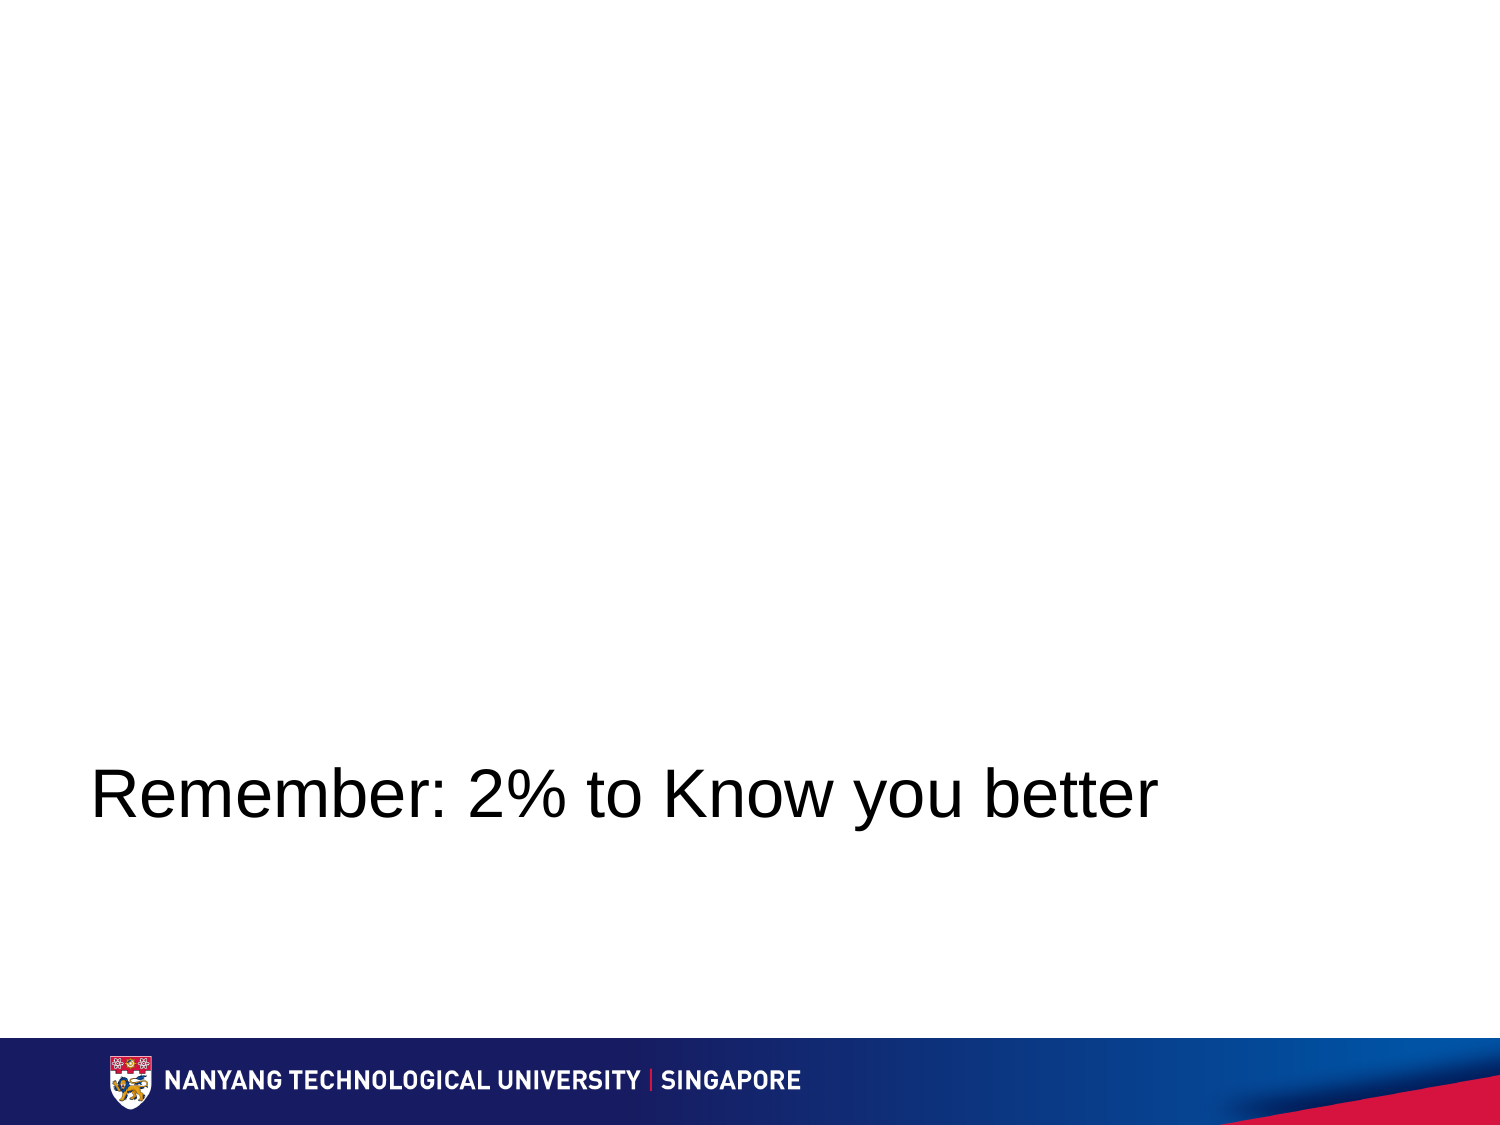

# Remember: 2% to Know you better